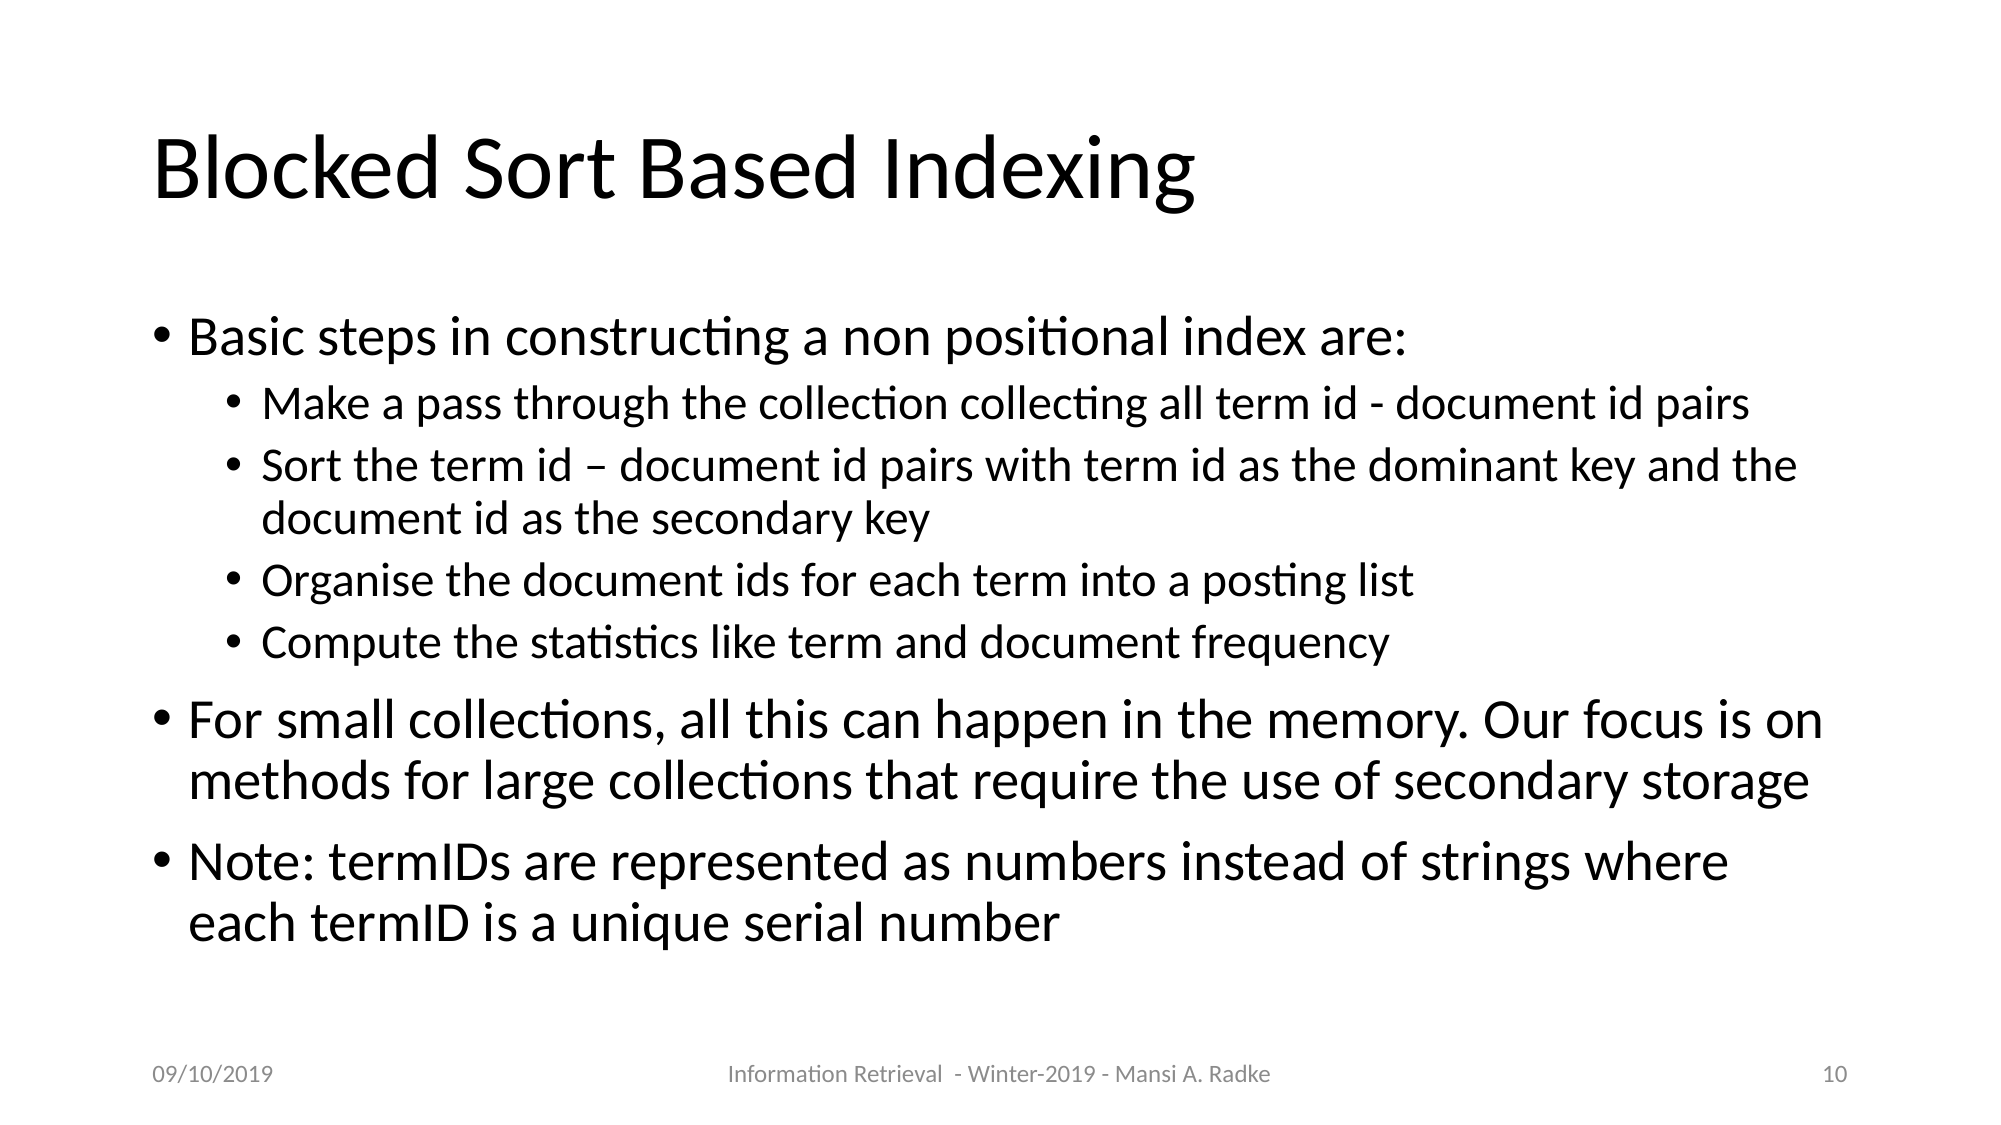

Blocked Sort Based Indexing
Basic steps in constructing a non positional index are:
Make a pass through the collection collecting all term id - document id pairs
Sort the term id – document id pairs with term id as the dominant key and the document id as the secondary key
Organise the document ids for each term into a posting list
Compute the statistics like term and document frequency
For small collections, all this can happen in the memory. Our focus is on methods for large collections that require the use of secondary storage
Note: termIDs are represented as numbers instead of strings where each termID is a unique serial number

09/10/2019
Information Retrieval  - Winter-2019 - Mansi A. Radke
10